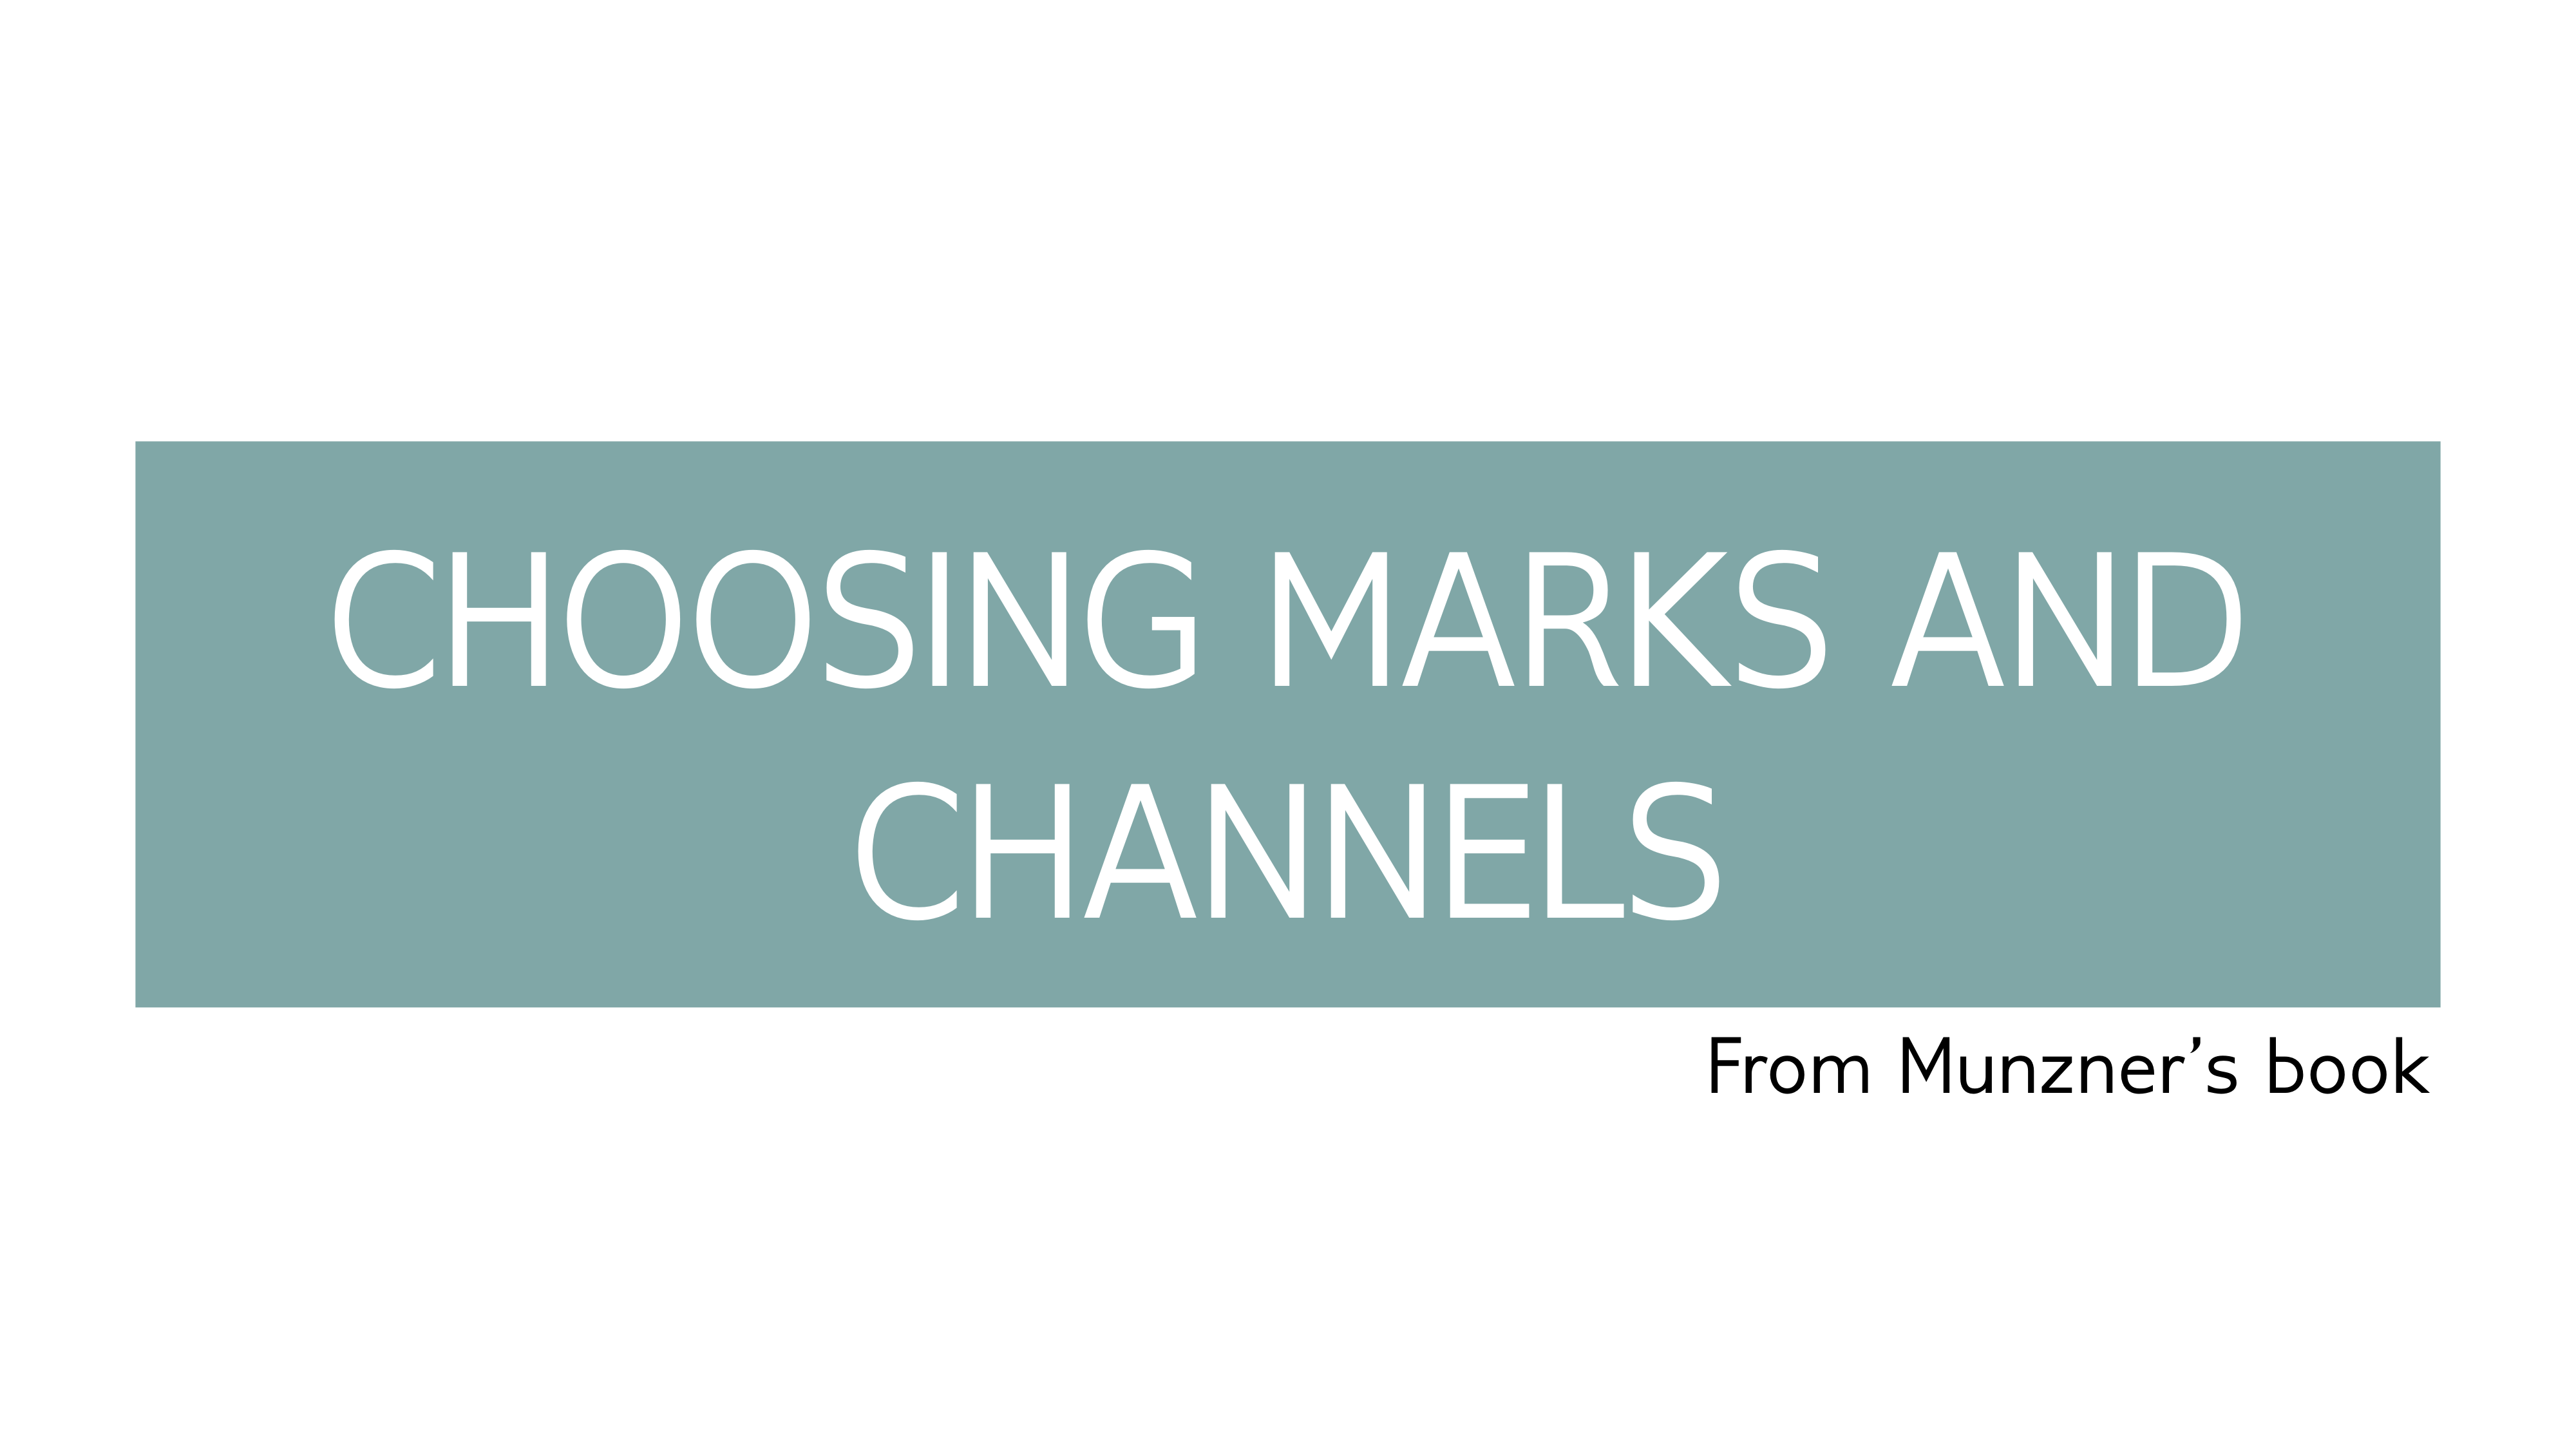

# Choosing Marks and Channels
From Munzner’s book